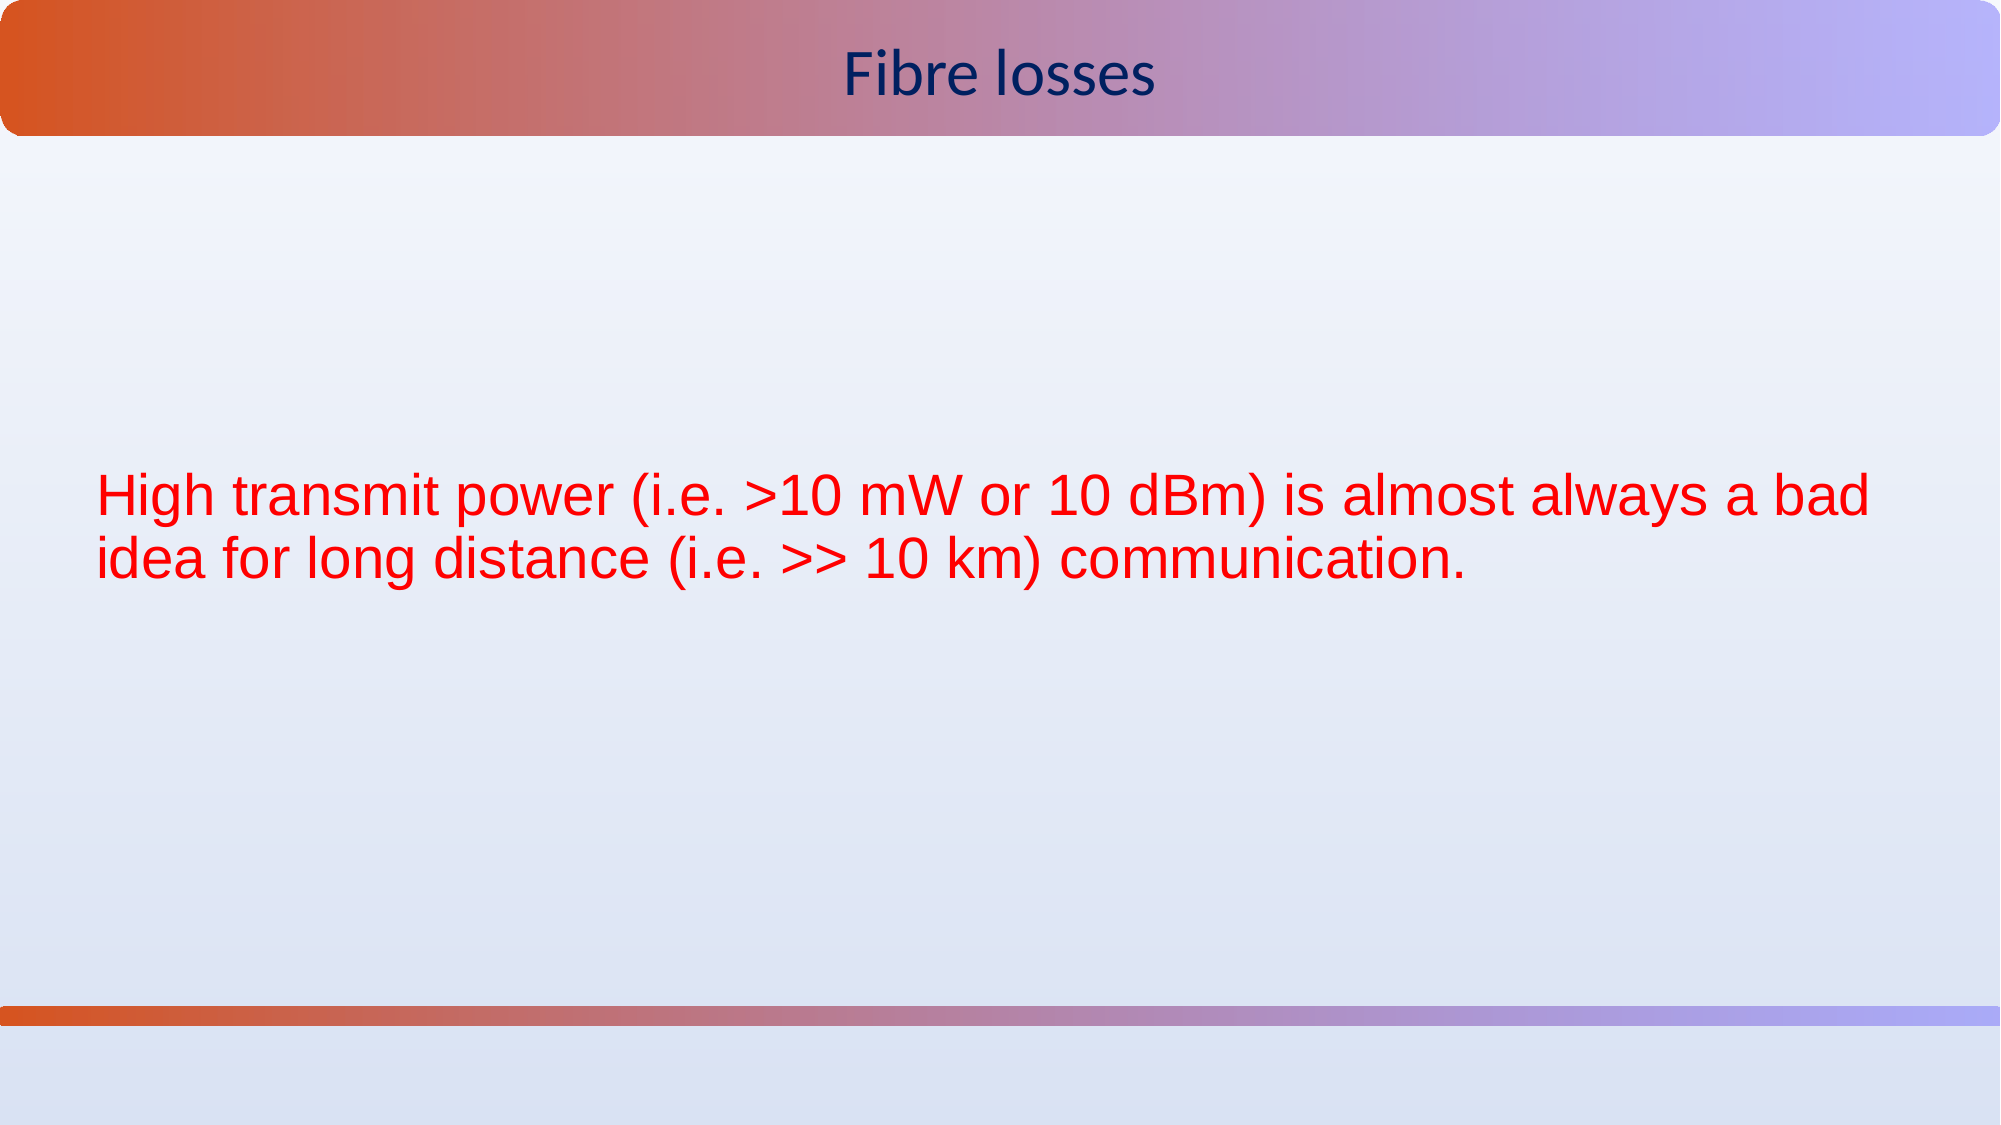

Fibre losses

High transmit power (i.e. >10 mW or 10 dBm) is almost always a bad idea for long distance (i.e. >> 10 km) communication.